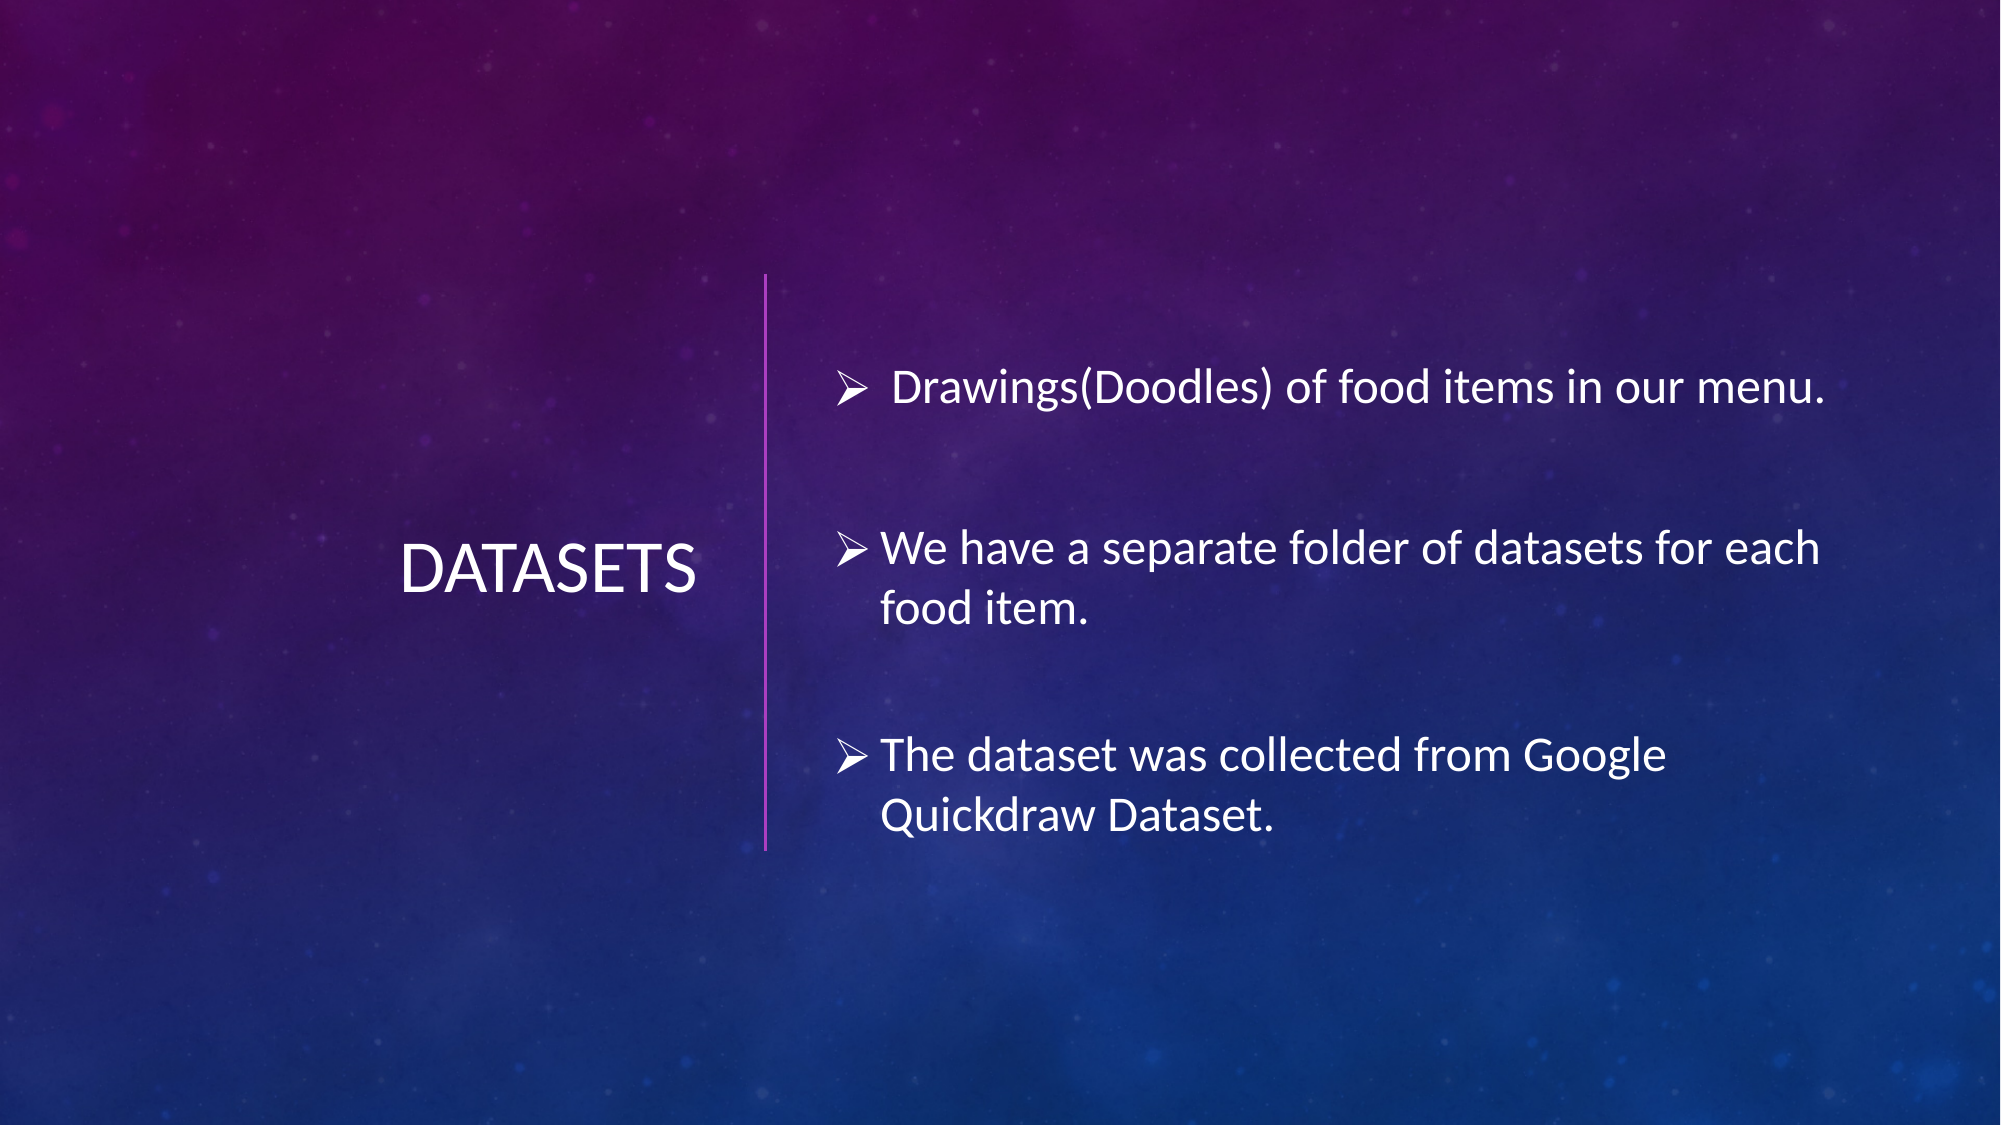

# DATASETS
 Drawings(Doodles) of food items in our menu.

We have a separate folder of datasets for each food item.

The dataset was collected from Google Quickdraw Dataset.